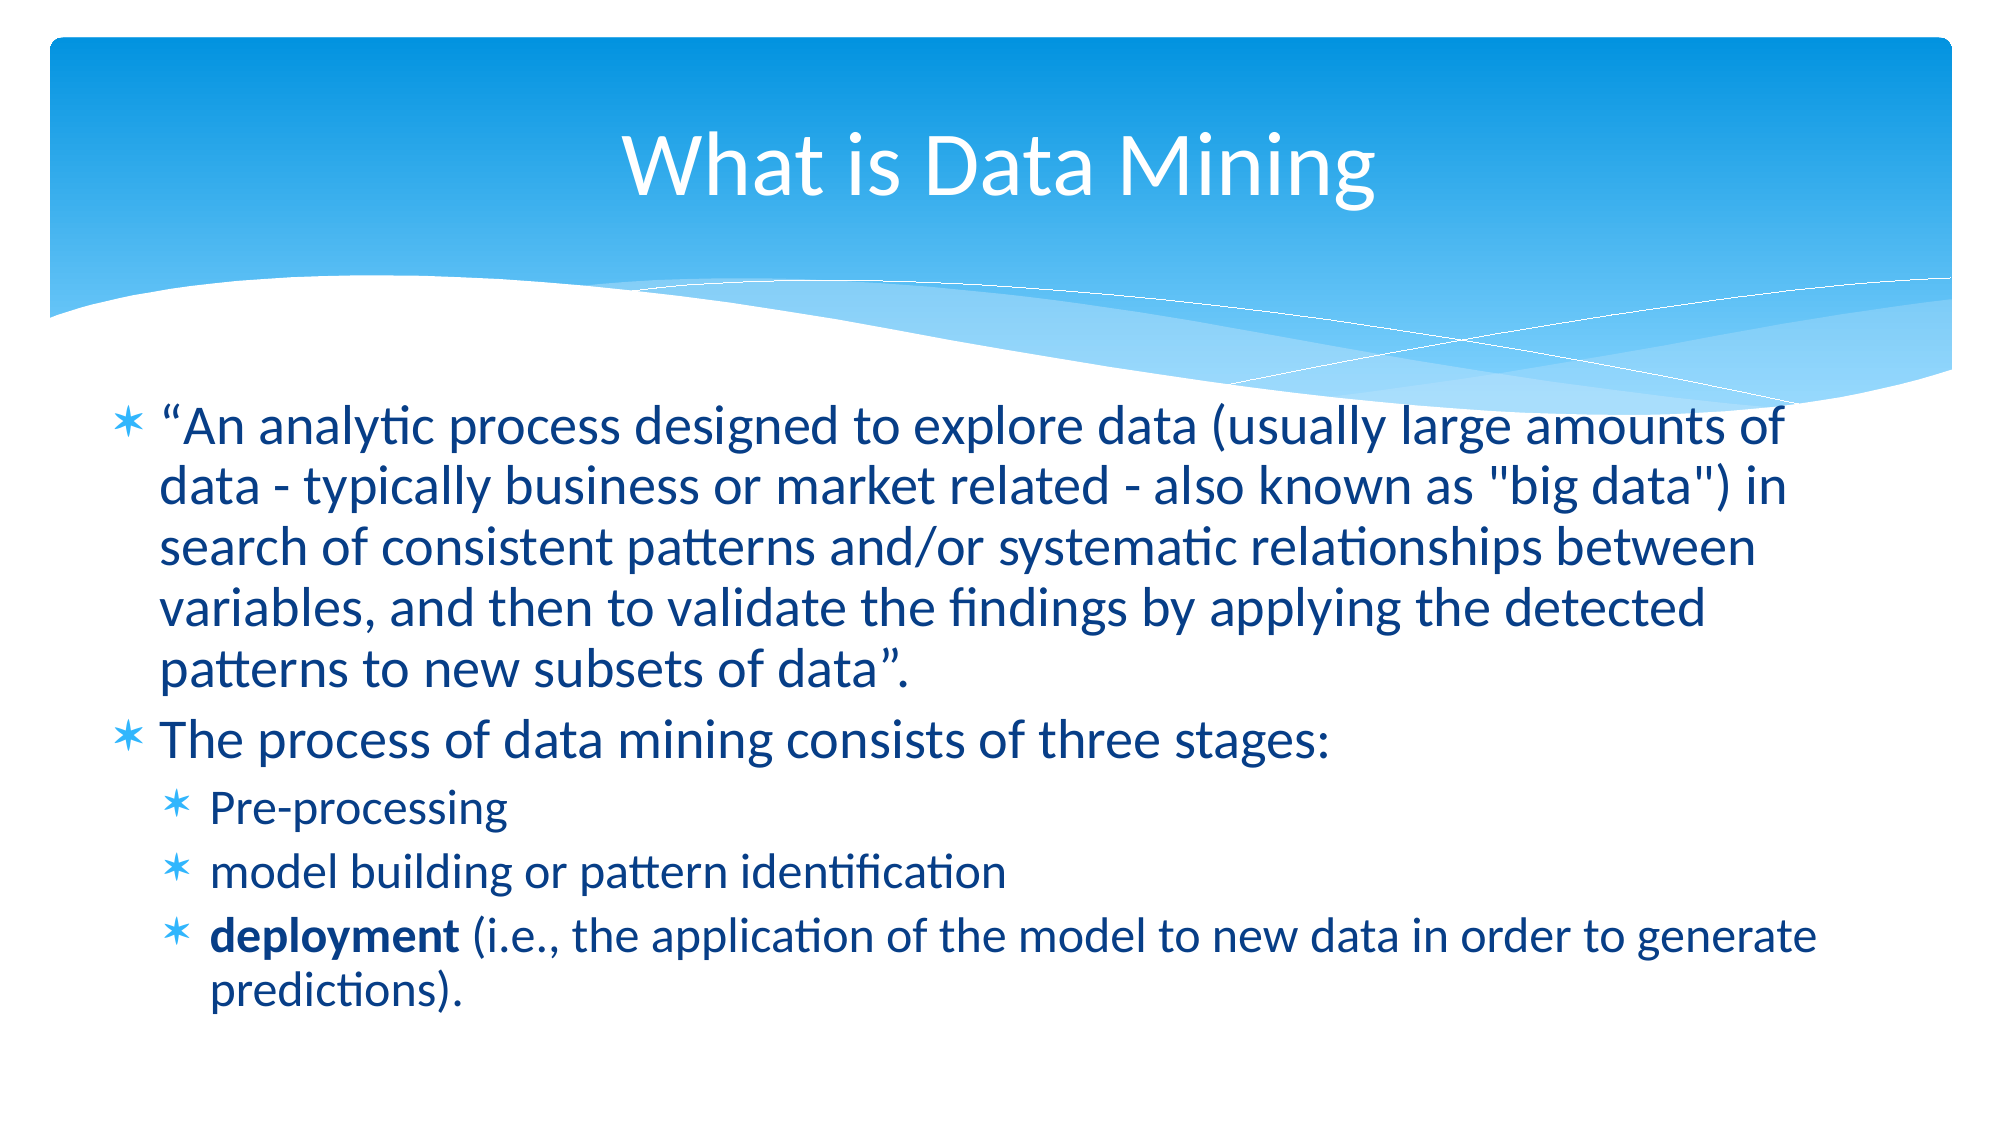

# What is Data Mining
“An analytic process designed to explore data (usually large amounts of data - typically business or market related - also known as "big data") in search of consistent patterns and/or systematic relationships between variables, and then to validate the findings by applying the detected patterns to new subsets of data”.
The process of data mining consists of three stages:
Pre-processing
model building or pattern identification
deployment (i.e., the application of the model to new data in order to generate predictions).